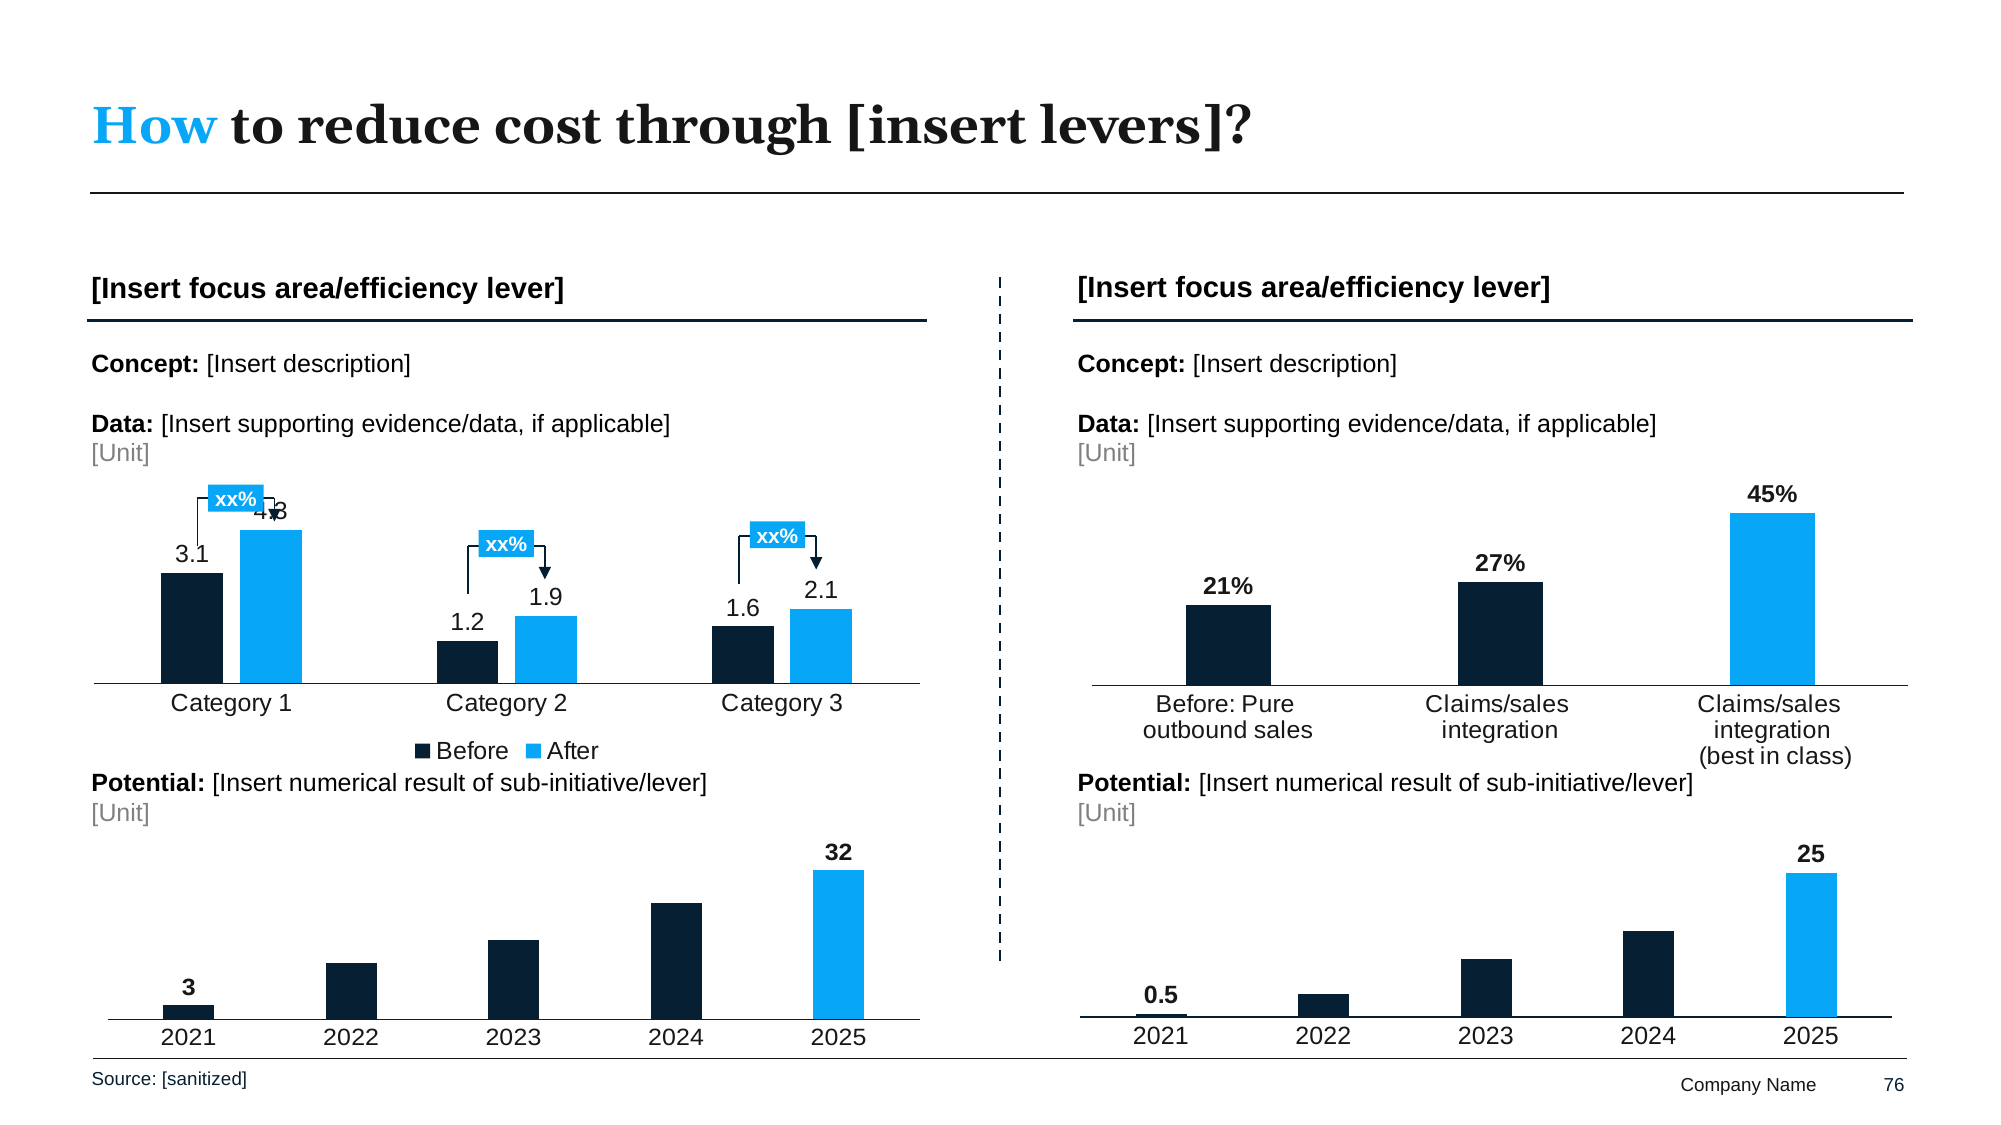

# How to reduce cost through [insert levers]?
[Insert focus area/efficiency lever]
[Insert focus area/efficiency lever]
Concept: [Insert description]
Data: [Insert supporting evidence/data, if applicable]
[Unit]

Potential: [Insert numerical result of sub-initiative/lever]
[Unit]
Concept: [Insert description]
Data: [Insert supporting evidence/data, if applicable]
[Unit]

Potential: [Insert numerical result of sub-initiative/lever]
[Unit]

### Chart

| Category | Series 1 |
|---|---|
| Before: Pure
outbound sales | 0.21 |
| Claims/sales
integration | 0.27 |
| Claims/sales
integration
 (best in class) | 0.45 |
xx%

### Chart

| Category | Before | After |
|---|---|---|
| Category 1 | 3.1 | 4.3 |
| Category 2 | 1.2 | 1.9 |
| Category 3 | 1.6 | 2.1 |
xx%
xx%

### Chart

| Category | Series 1 |
|---|---|
| 2021 | 3.0 |
| 2022 | 12.0 |
| 2023 | 17.0 |
| 2024 | 25.0 |
| 2025 | 32.0 |

### Chart

| Category | Series 1 |
|---|---|
| 2021 | 0.5 |
| 2022 | 4.0 |
| 2023 | 10.0 |
| 2024 | 15.0 |
| 2025 | 25.0 |
Source: [sanitized]
76